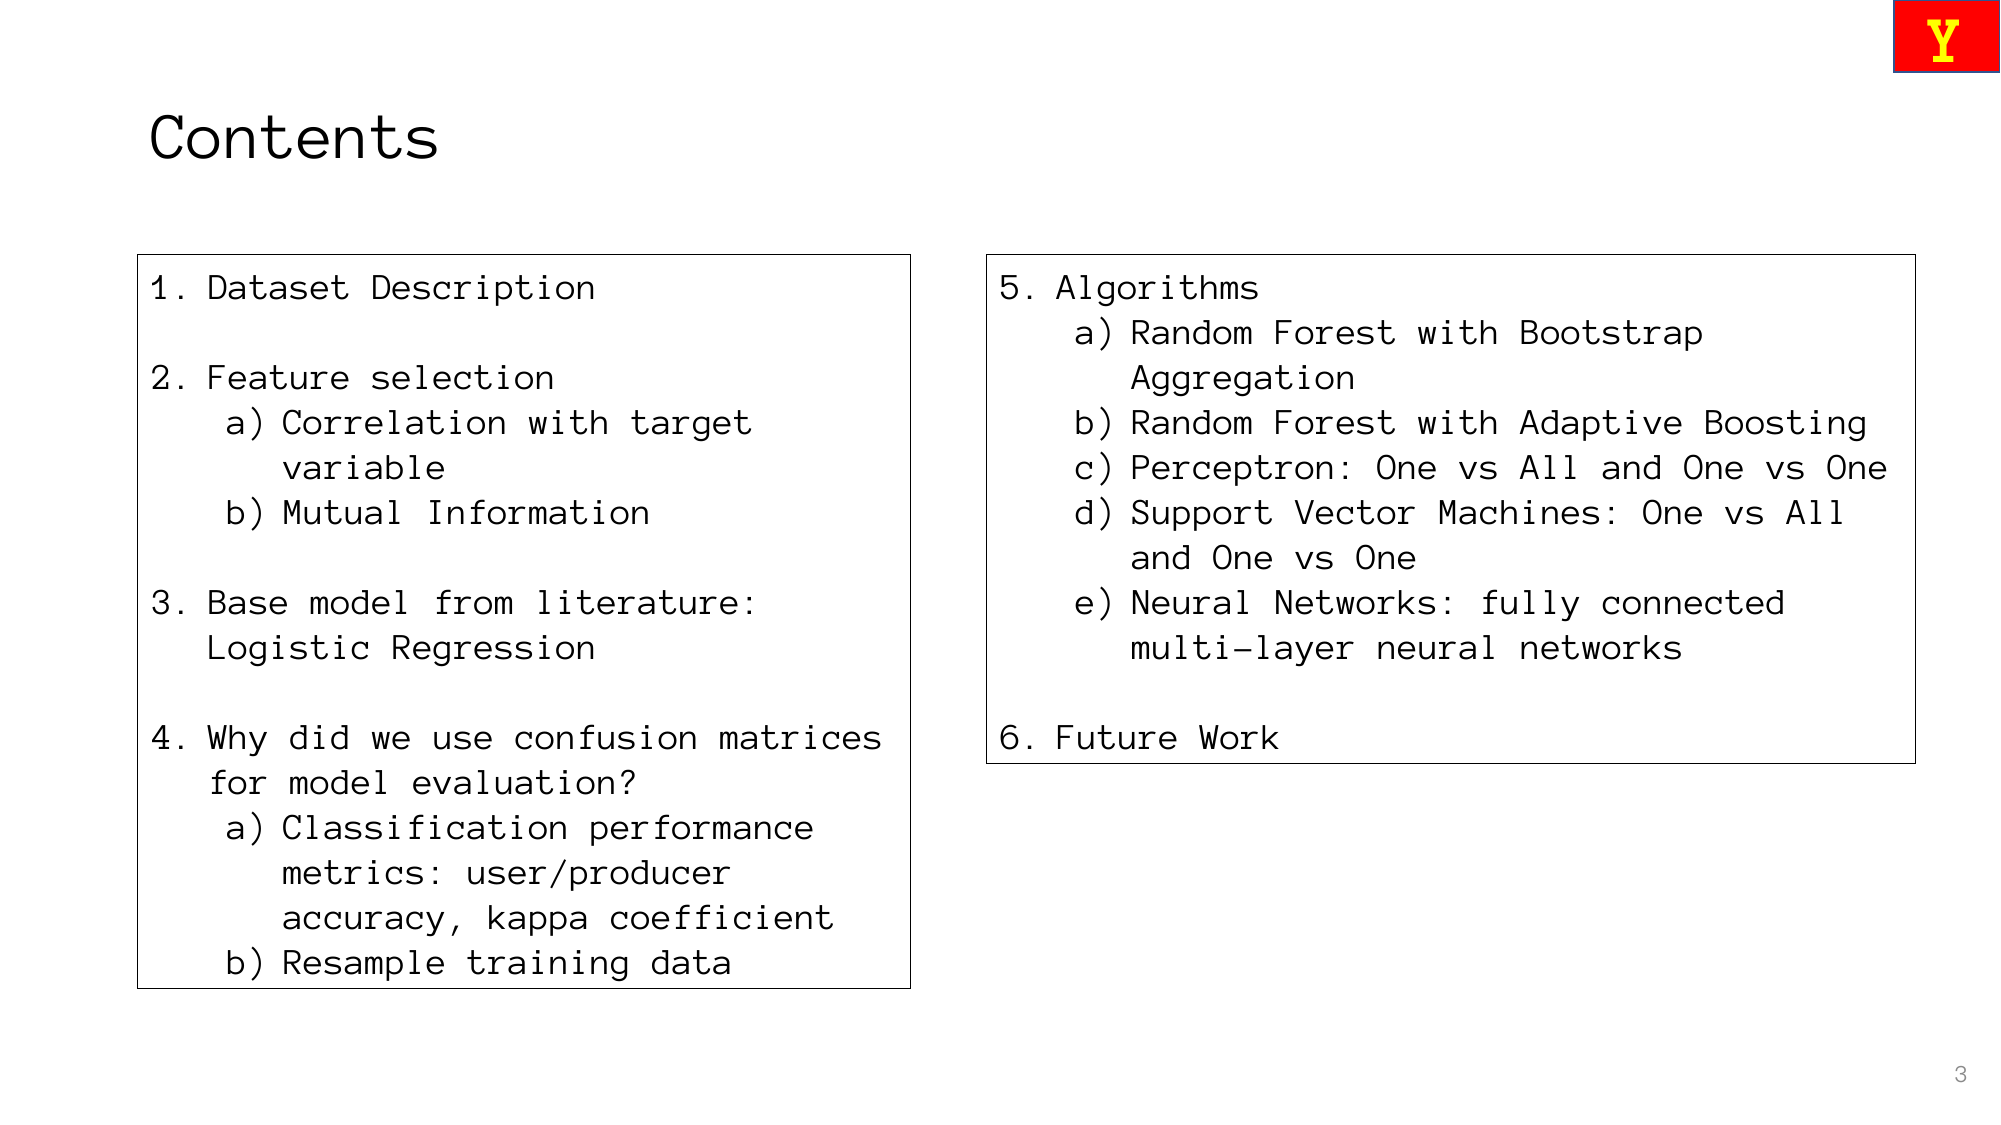

Y
# Contents
Dataset Description

Feature selection
Correlation with target variable
Mutual Information

Base model from literature: Logistic Regression

Why did we use confusion matrices for model evaluation?
Classification performance metrics: user/producer accuracy, kappa coefficient
Resample training data
Algorithms
Random Forest with Bootstrap Aggregation
Random Forest with Adaptive Boosting
Perceptron: One vs All and One vs One
Support Vector Machines: One vs All and One vs One
Neural Networks: fully connected multi-layer neural networks

Future Work
3